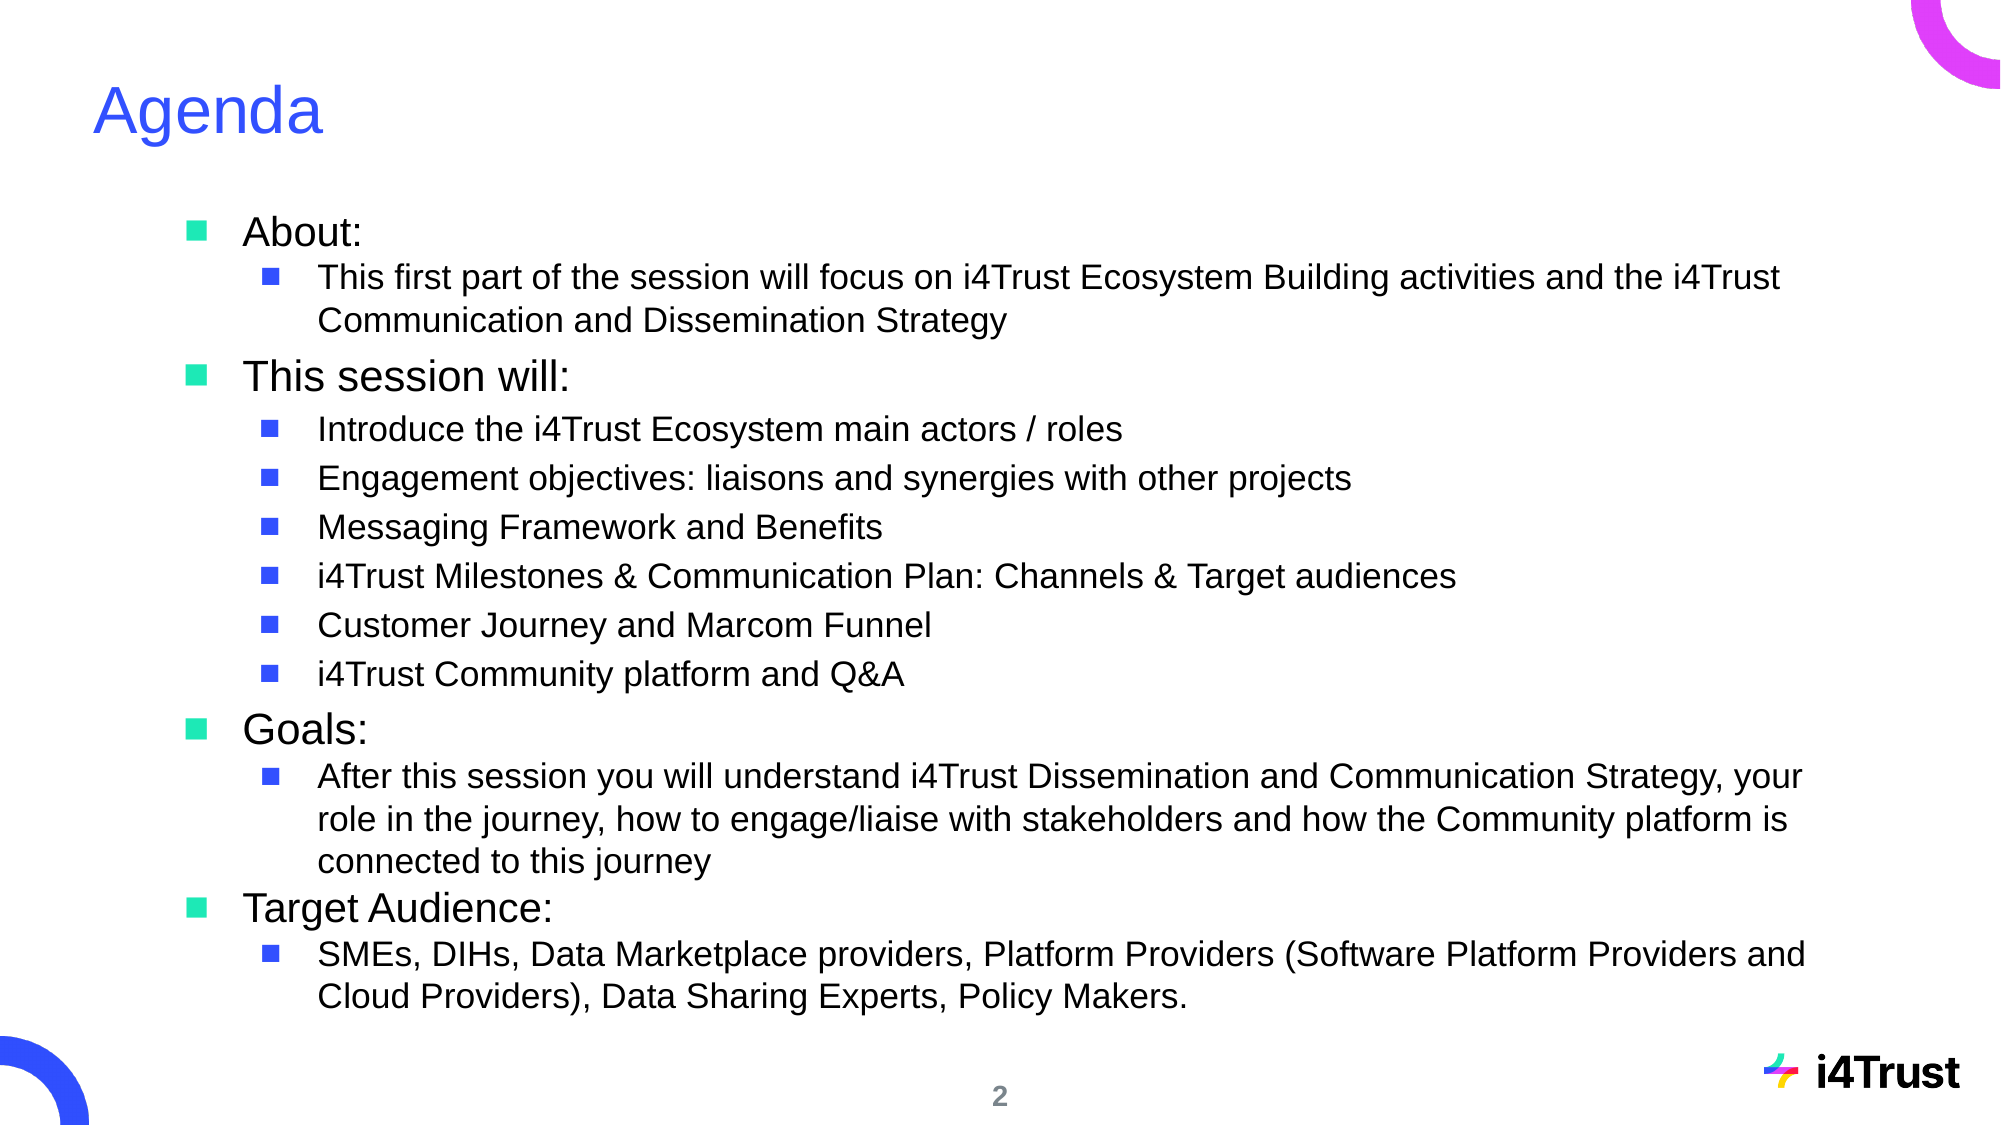

# Agenda
About:
This first part of the session will focus on i4Trust Ecosystem Building activities and the i4Trust Communication and Dissemination Strategy
This session will:
Introduce the i4Trust Ecosystem main actors / roles
Engagement objectives: liaisons and synergies with other projects
Messaging Framework and Benefits
i4Trust Milestones & Communication Plan: Channels & Target audiences
Customer Journey and Marcom Funnel
i4Trust Community platform and Q&A
Goals:
After this session you will understand i4Trust Dissemination and Communication Strategy, your role in the journey, how to engage/liaise with stakeholders and how the Community platform is connected to this journey
Target Audience:
SMEs, DIHs, Data Marketplace providers, Platform Providers (Software Platform Providers and Cloud Providers), Data Sharing Experts, Policy Makers.
2